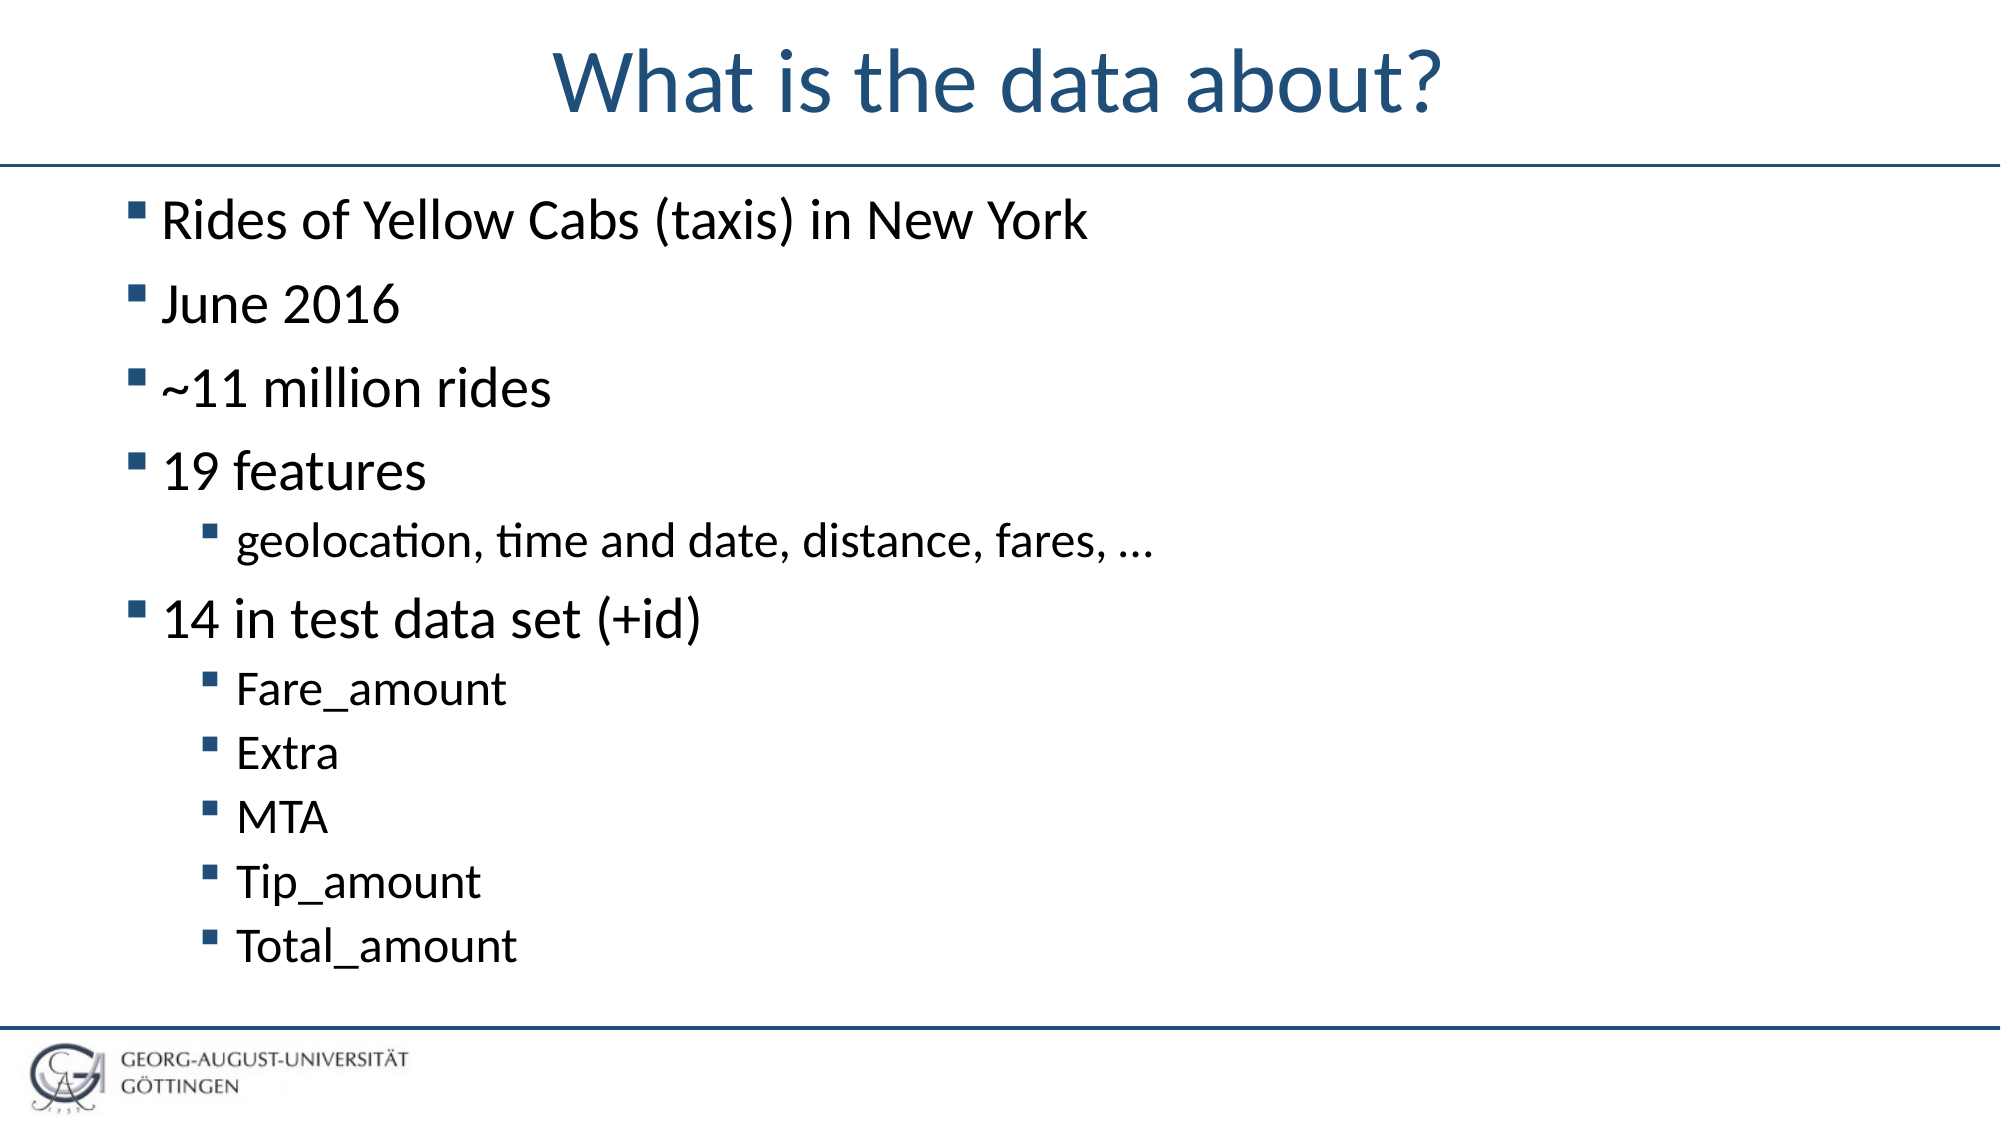

# What is the data about?
Rides of Yellow Cabs (taxis) in New York
June 2016
~11 million rides
19 features
geolocation, time and date, distance, fares, …
14 in test data set (+id)
Fare_amount
Extra
MTA
Tip_amount
Total_amount